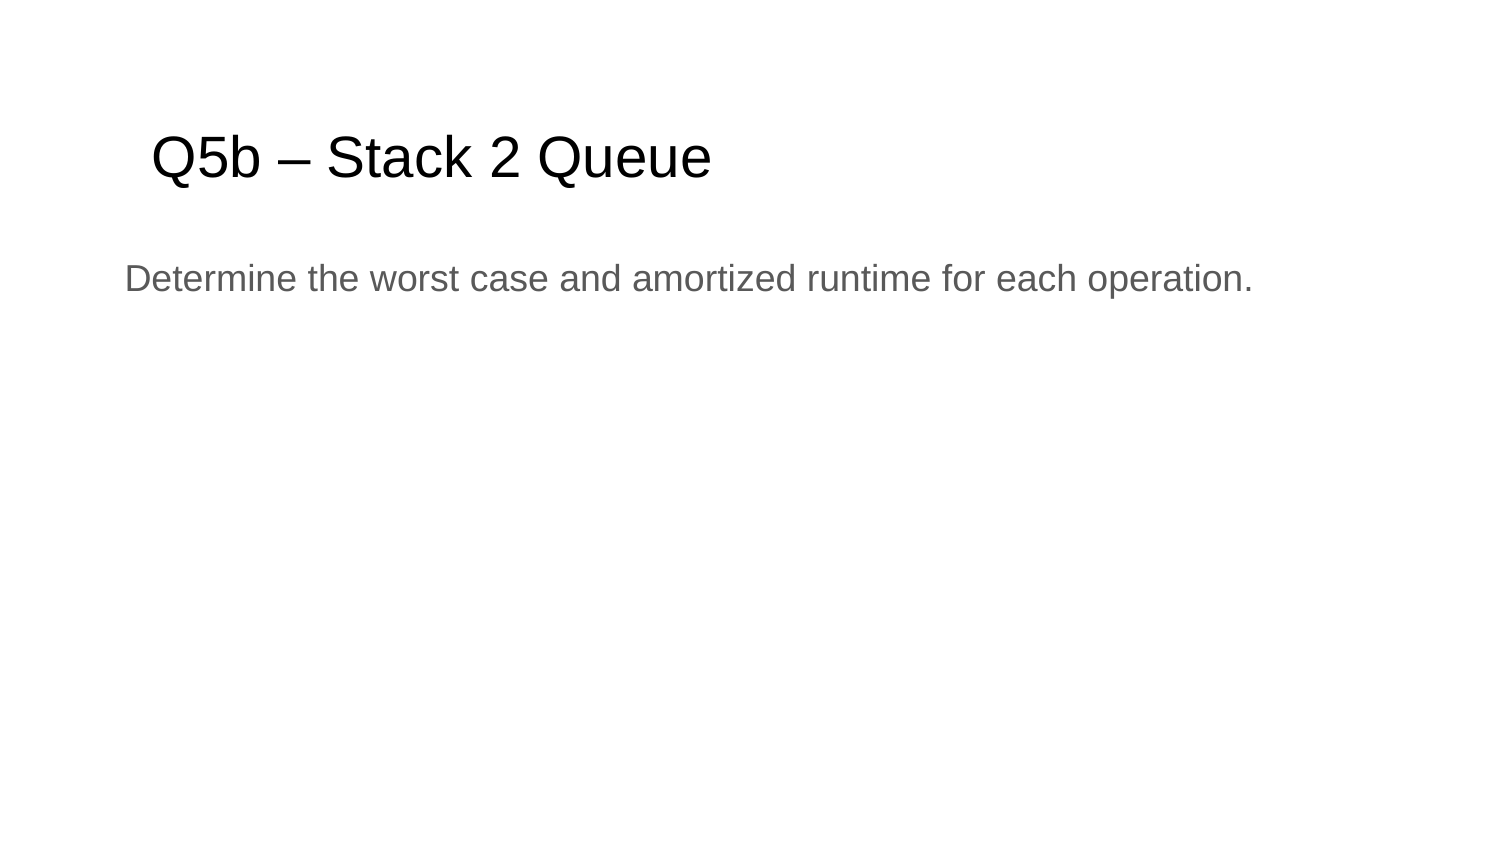

# Q5b – Stack 2 Queue
Determine the worst case and amortized runtime for each operation.